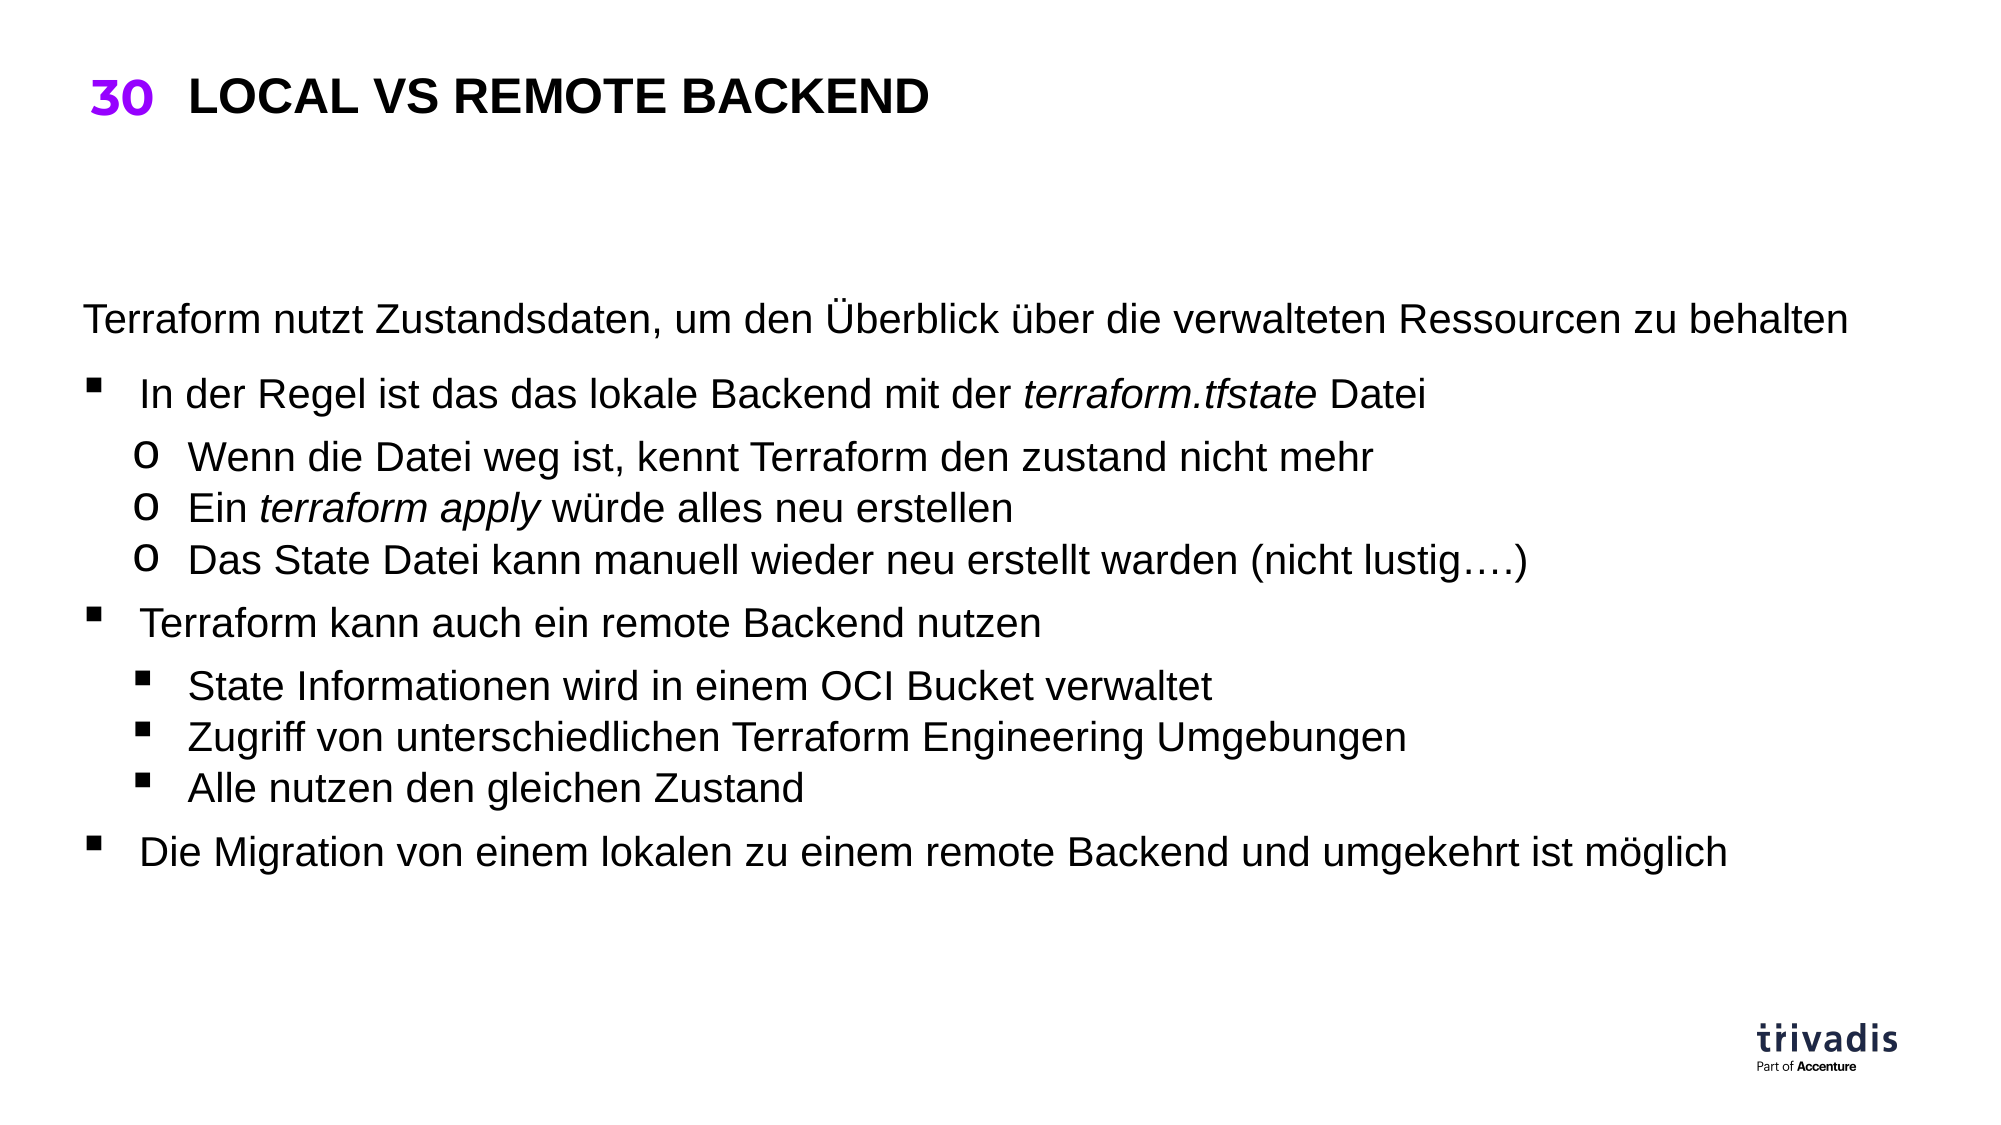

# Local vs Remote Backend
Terraform nutzt Zustandsdaten, um den Überblick über die verwalteten Ressourcen zu behalten
In der Regel ist das das lokale Backend mit der terraform.tfstate Datei
Wenn die Datei weg ist, kennt Terraform den zustand nicht mehr
Ein terraform apply würde alles neu erstellen
Das State Datei kann manuell wieder neu erstellt warden (nicht lustig….)
Terraform kann auch ein remote Backend nutzen
State Informationen wird in einem OCI Bucket verwaltet
Zugriff von unterschiedlichen Terraform Engineering Umgebungen
Alle nutzen den gleichen Zustand
Die Migration von einem lokalen zu einem remote Backend und umgekehrt ist möglich